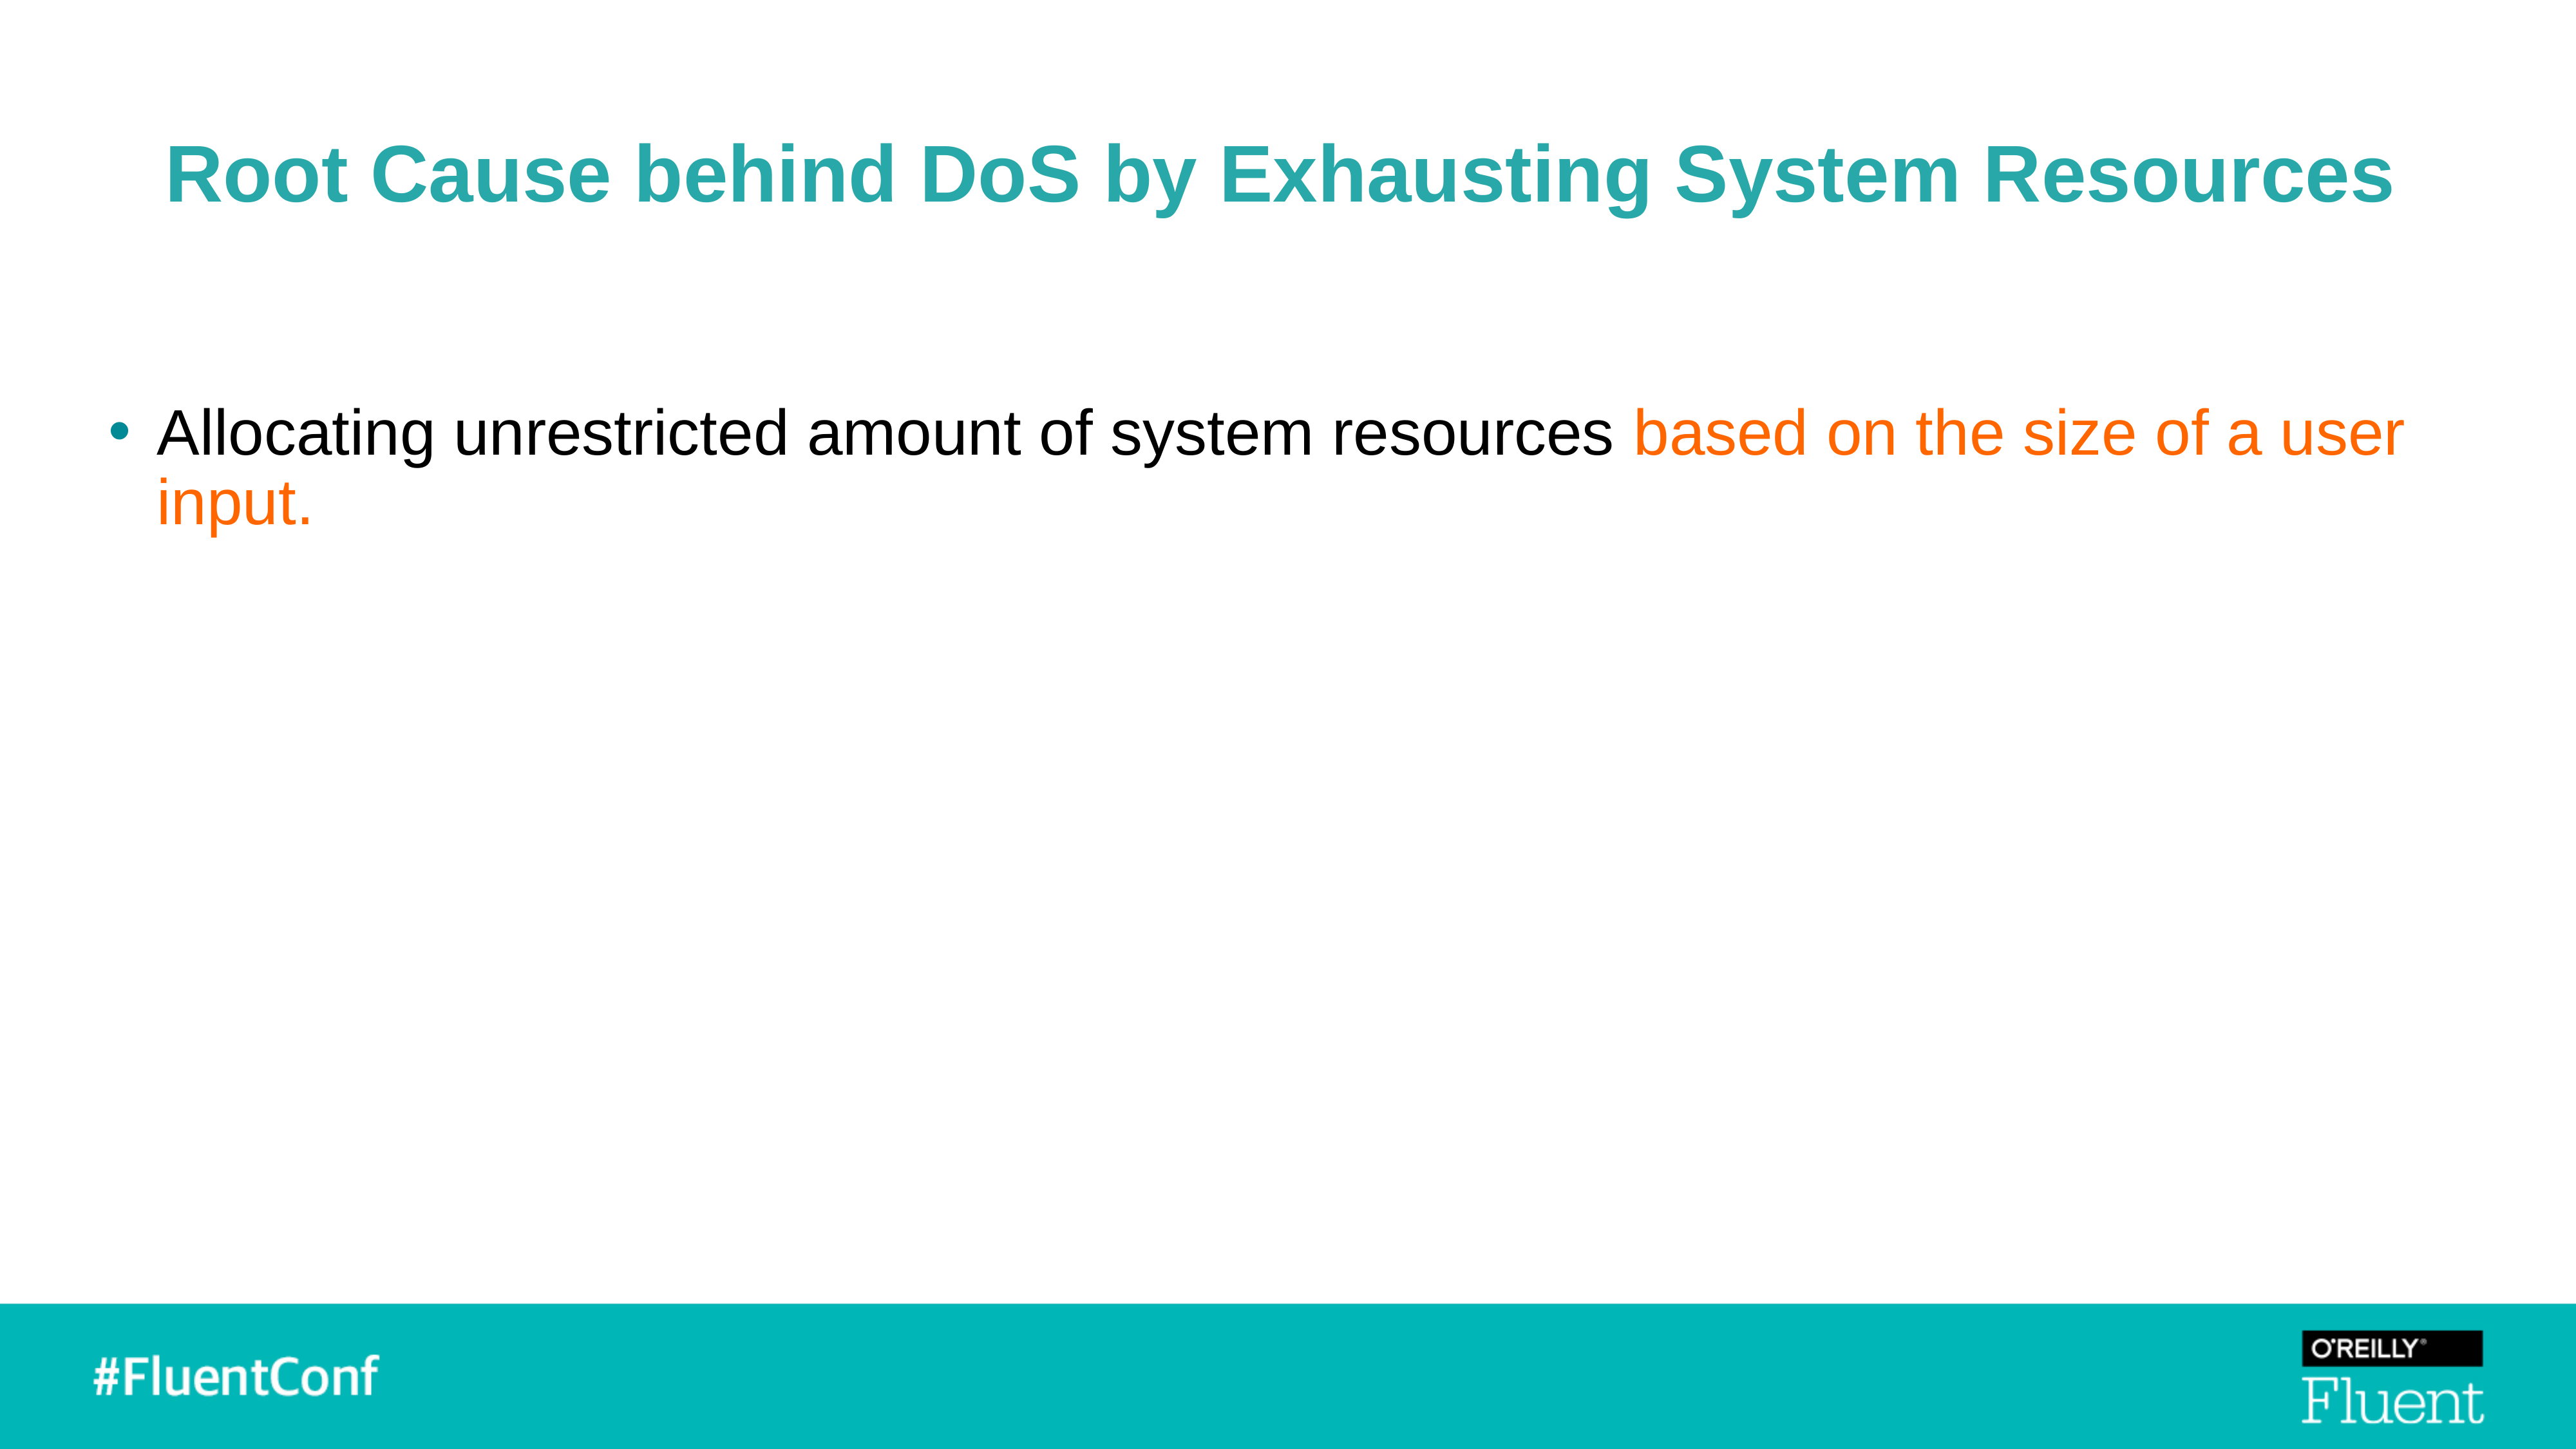

# Root Cause behind DoS by Exhausting System Resources

Allocating unrestricted amount of system resources based on the size of a user input.